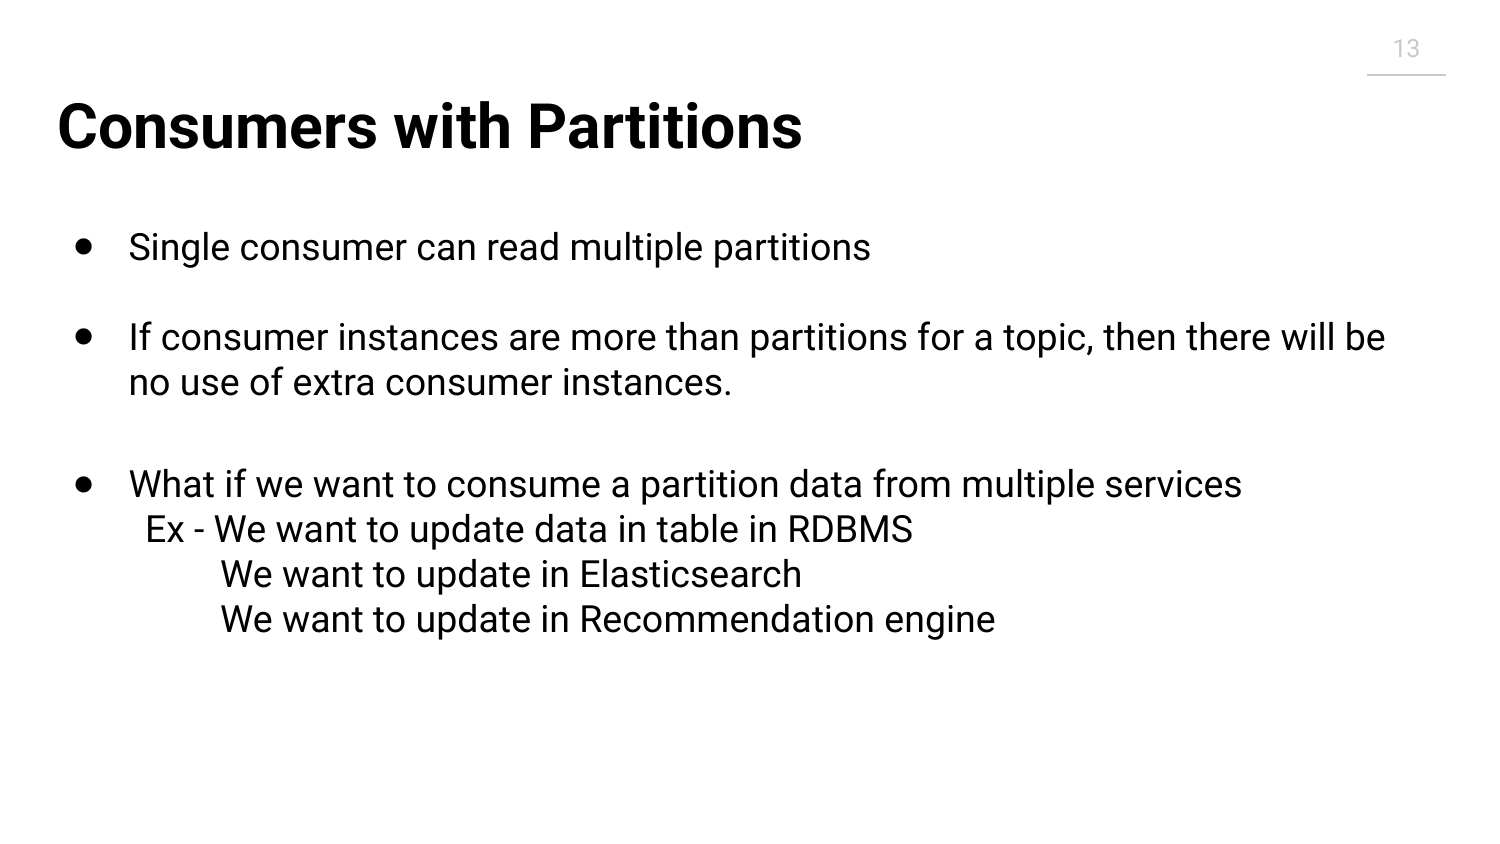

13

# Consumers with Partitions
Single consumer can read multiple partitions

If consumer instances are more than partitions for a topic, then there will be no use of extra consumer instances.

What if we want to consume a partition data from multiple services
Ex - We want to update data in table in RDBMS
We want to update in Elasticsearch
We want to update in Recommendation engine